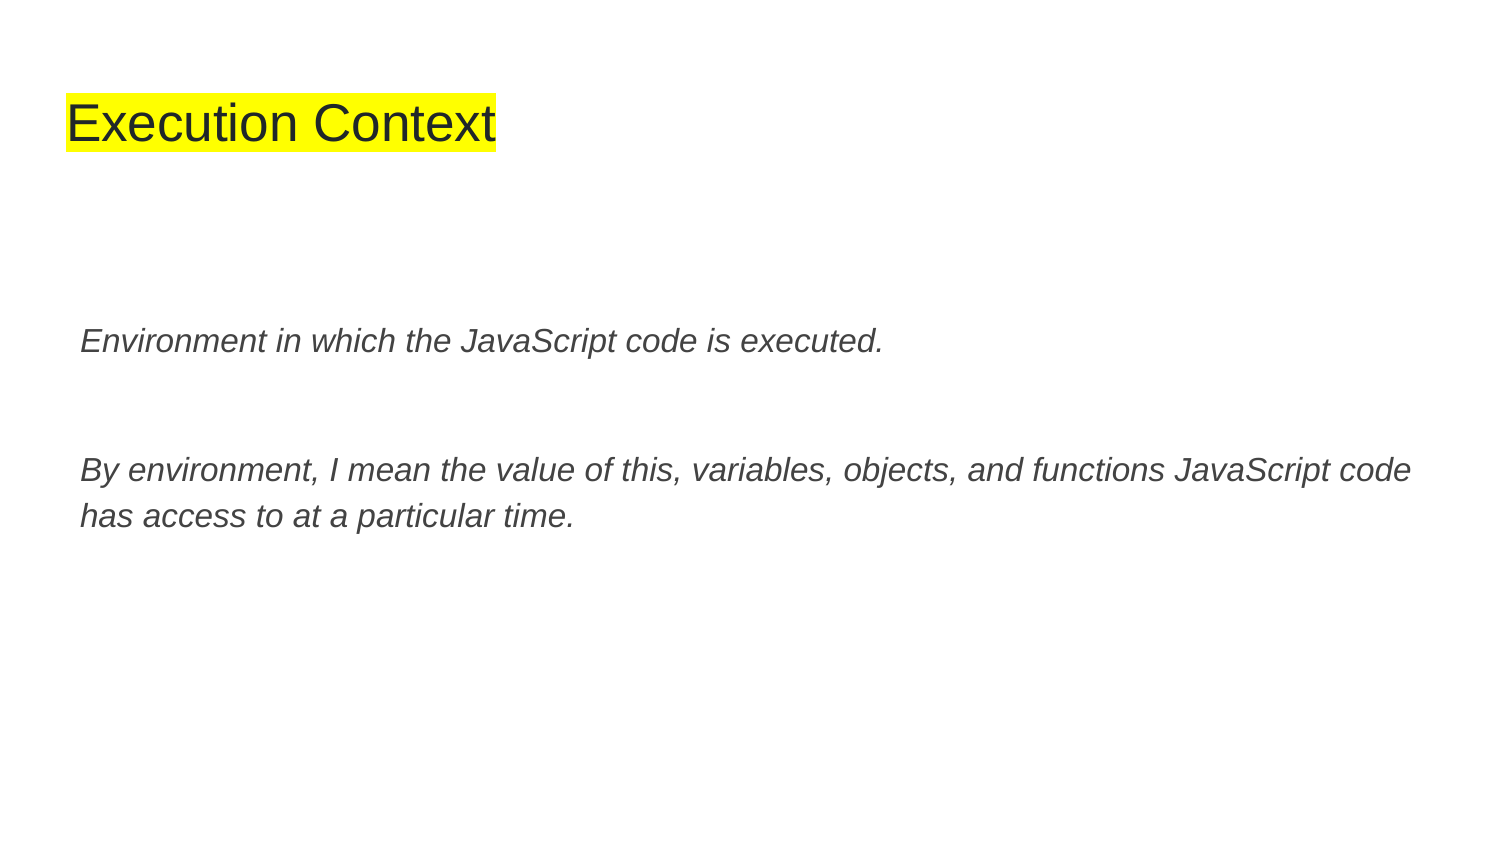

# Execution Context
Environment in which the JavaScript code is executed.

By environment, I mean the value of this, variables, objects, and functions JavaScript code has access to at a particular time.